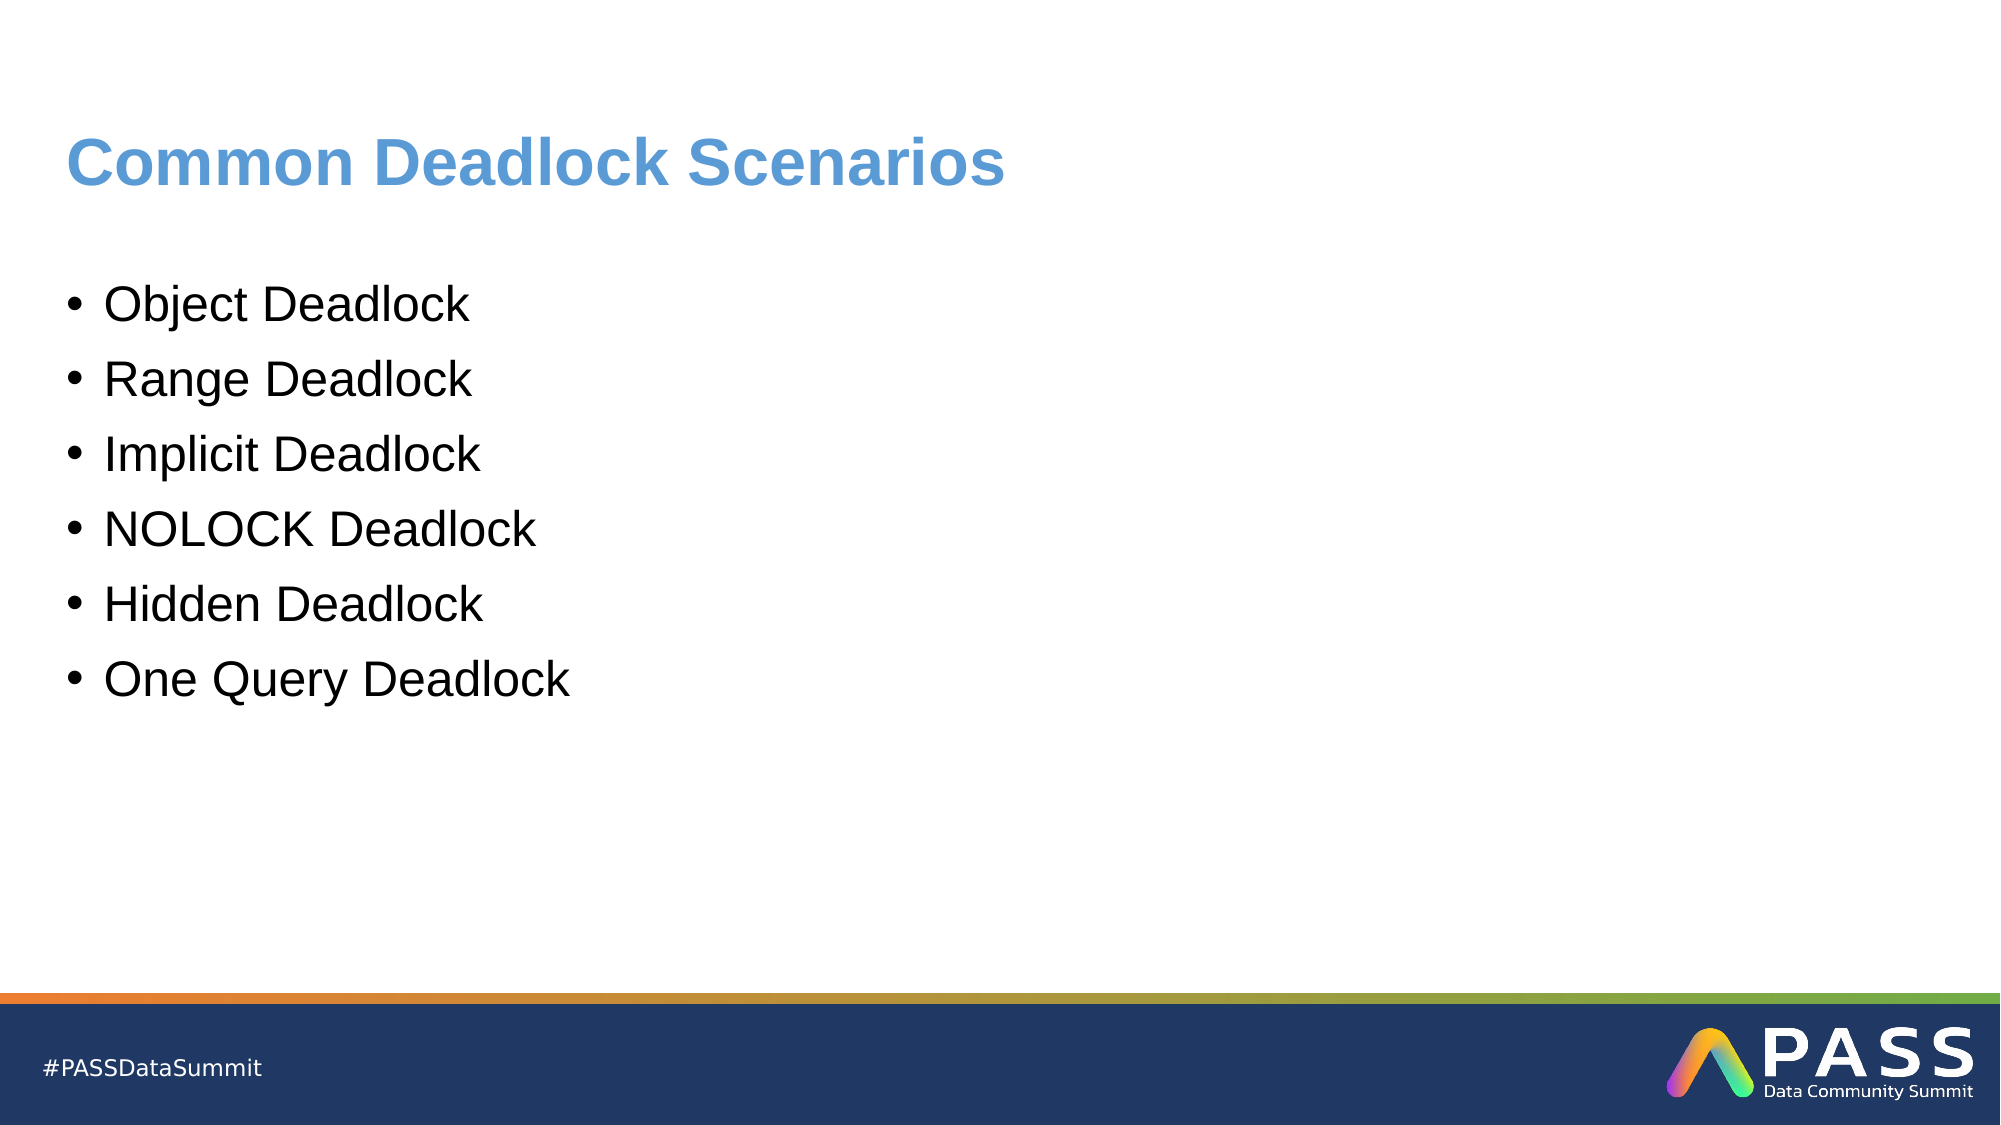

# Common Deadlock Scenarios
Object Deadlock
Range Deadlock
Implicit Deadlock
NOLOCK Deadlock
Hidden Deadlock
One Query Deadlock